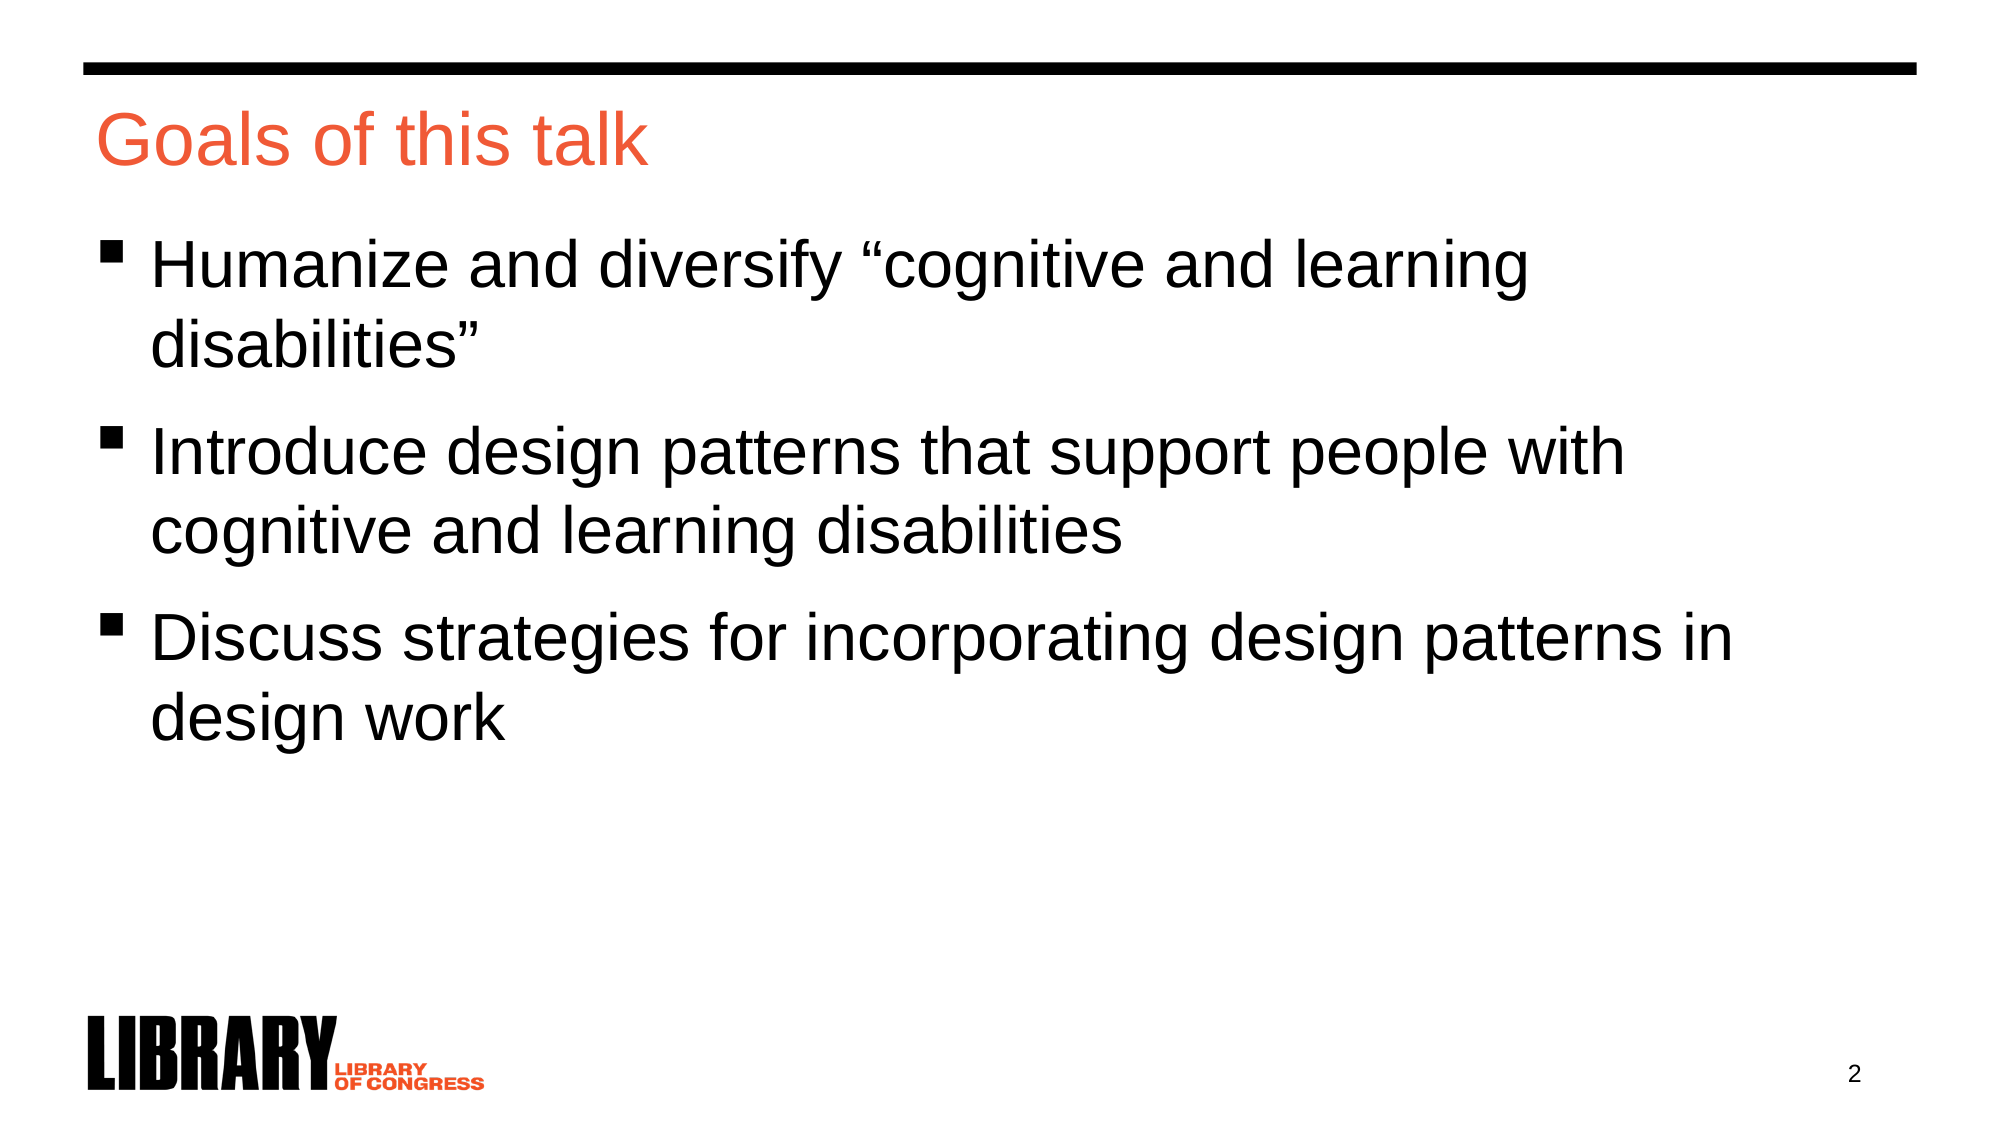

# Goals of this talk
Humanize and diversify “cognitive and learning disabilities”
Introduce design patterns that support people with cognitive and learning disabilities
Discuss strategies for incorporating design patterns in design work
2